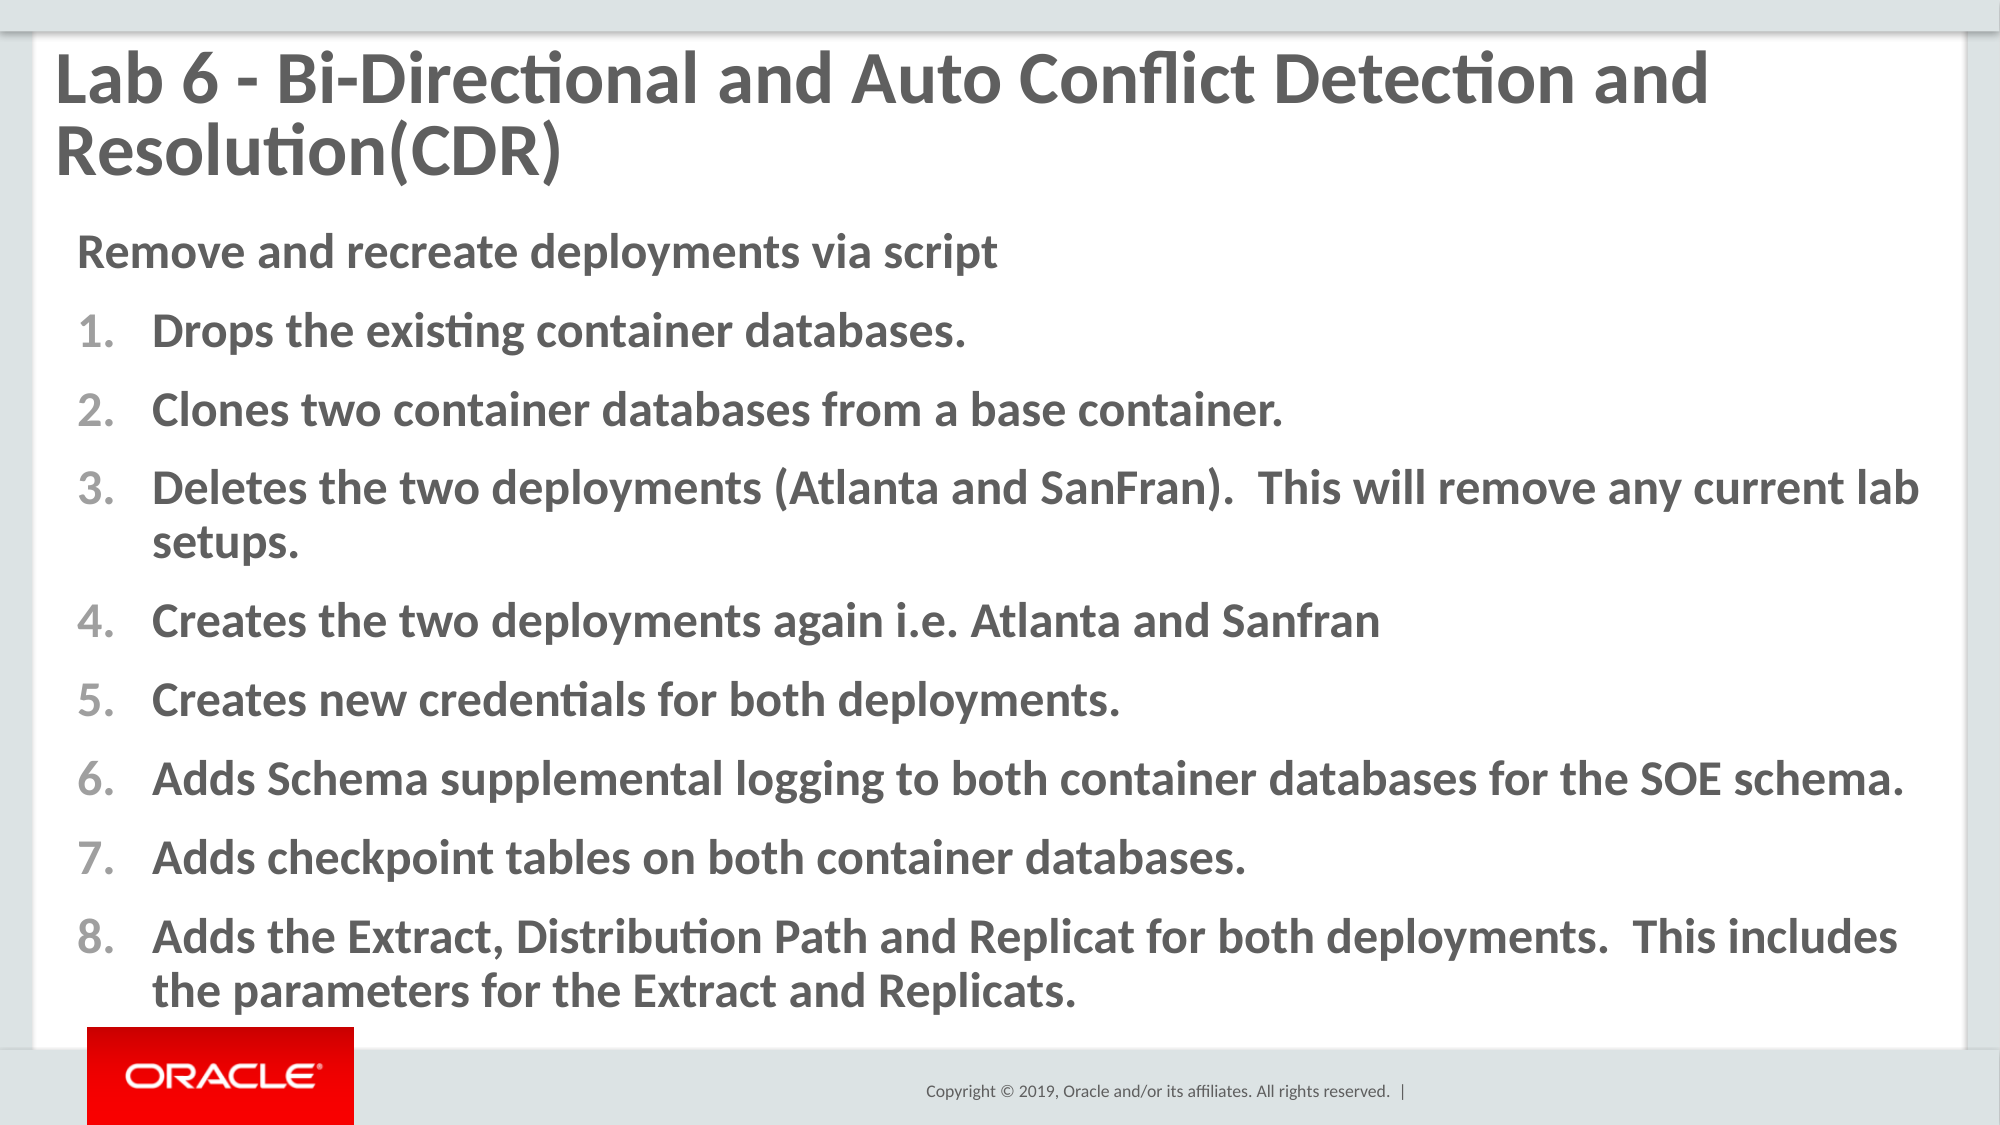

# Lab 6 - Bi-Directional and Auto Conflict Detection and Resolution(CDR)
Remove and recreate deployments via script
Drops the existing container databases.
Clones two container databases from a base container.
Deletes the two deployments (Atlanta and SanFran).  This will remove any current lab setups.
Creates the two deployments again i.e. Atlanta and Sanfran
Creates new credentials for both deployments.
Adds Schema supplemental logging to both container databases for the SOE schema.
Adds checkpoint tables on both container databases.
Adds the Extract, Distribution Path and Replicat for both deployments.  This includes the parameters for the Extract and Replicats.